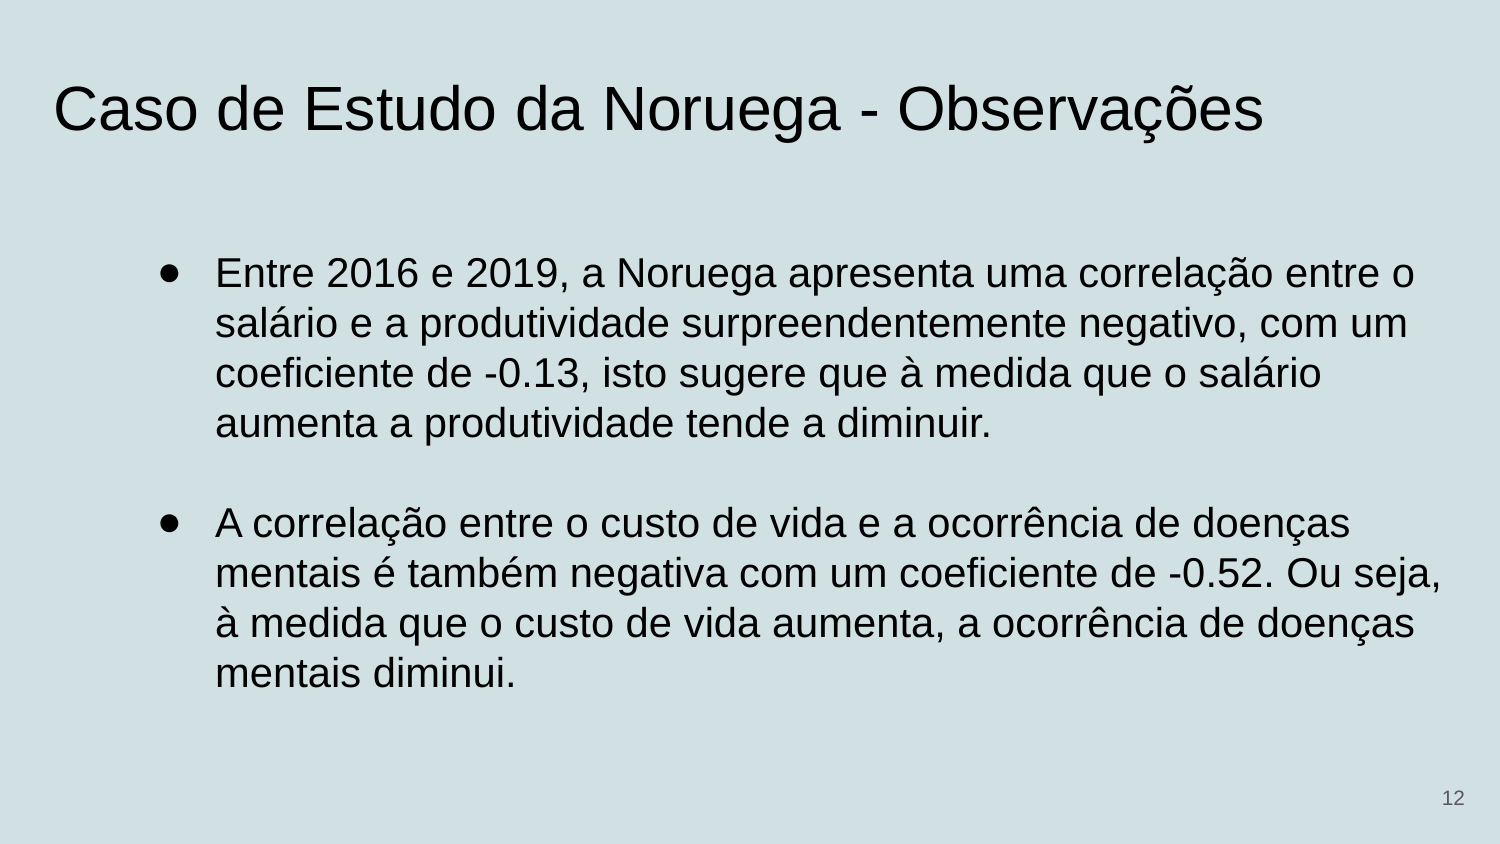

Caso de Estudo da Noruega - Observações
Entre 2016 e 2019, a Noruega apresenta uma correlação entre o salário e a produtividade surpreendentemente negativo, com um coeficiente de -0.13, isto sugere que à medida que o salário aumenta a produtividade tende a diminuir.

A correlação entre o custo de vida e a ocorrência de doenças mentais é também negativa com um coeficiente de -0.52. Ou seja, à medida que o custo de vida aumenta, a ocorrência de doenças mentais diminui.
12